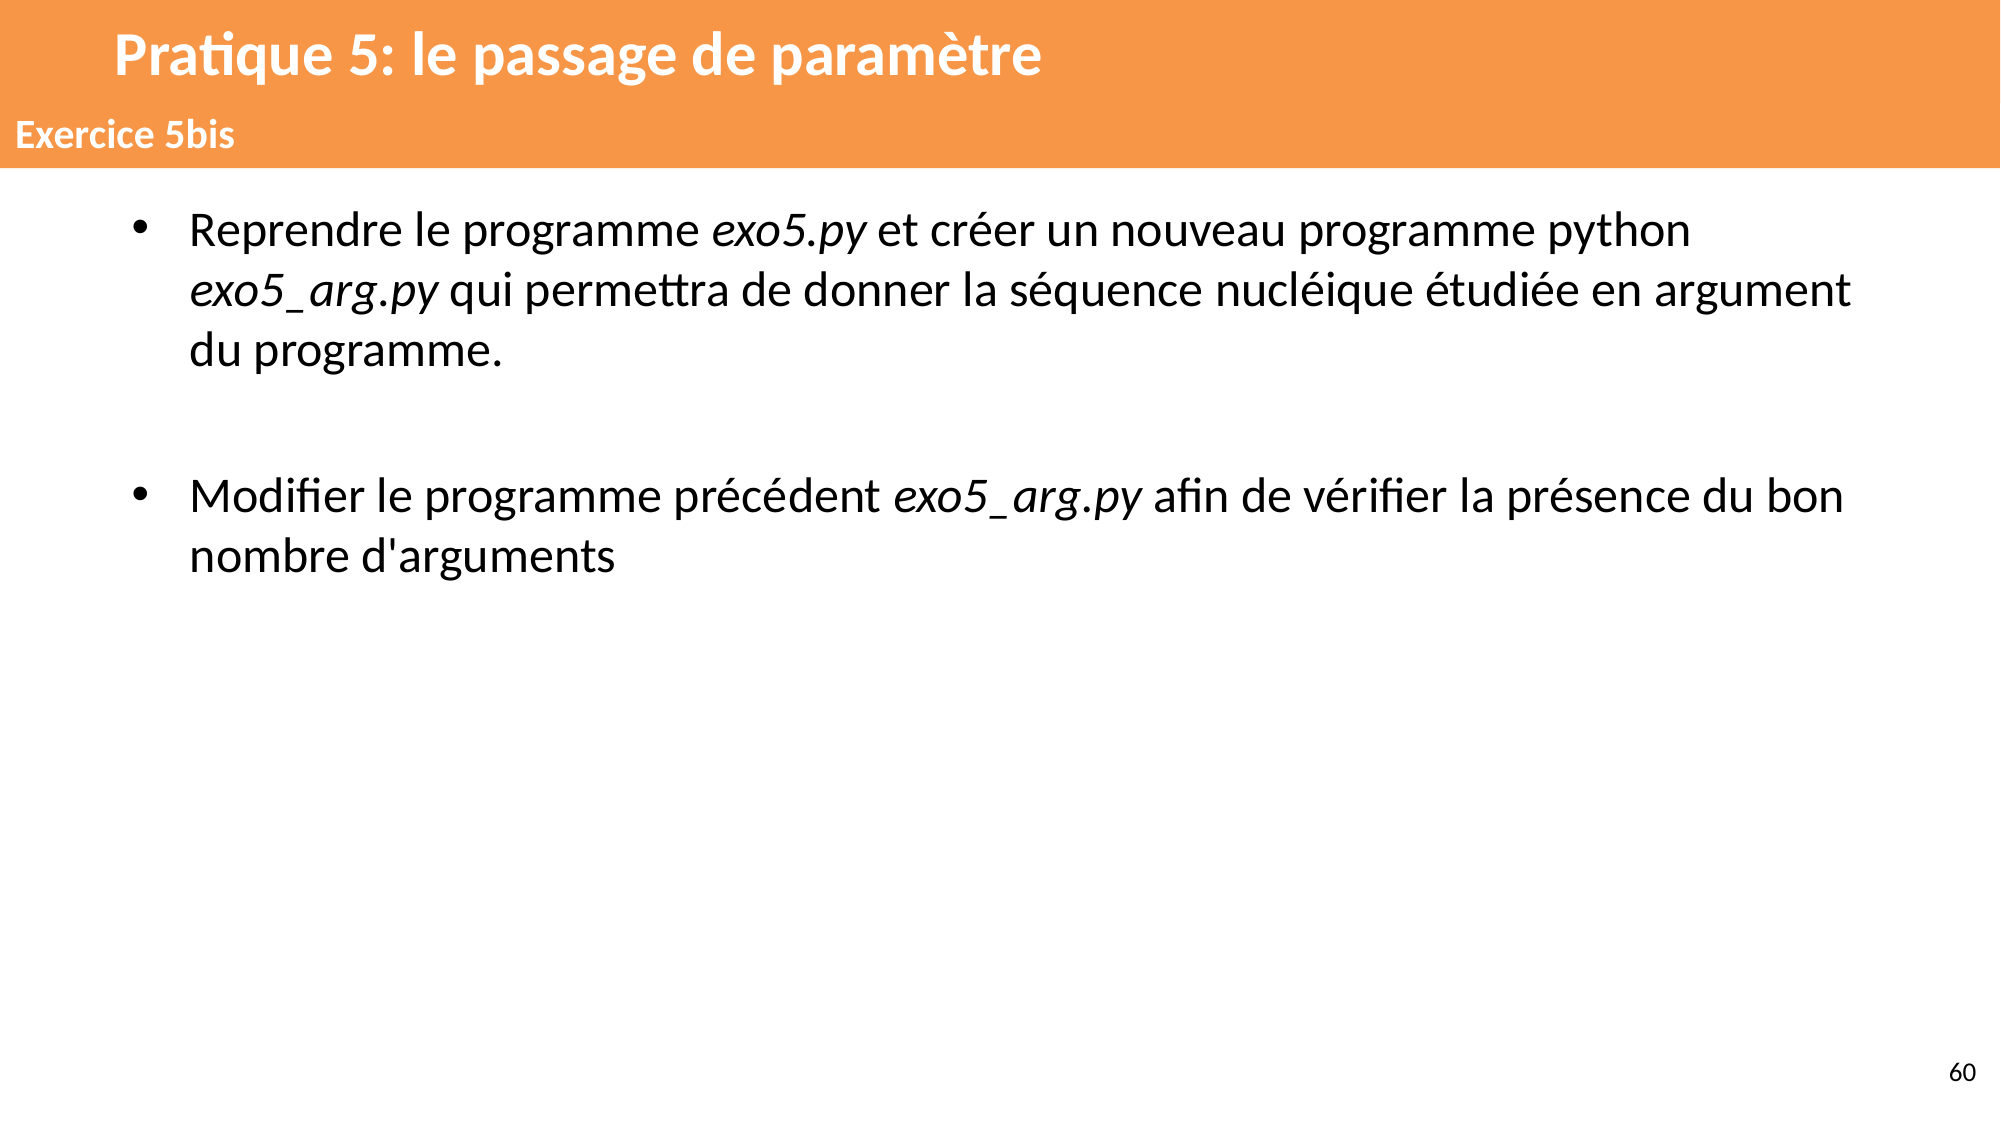

# Pratique 5: le passage de paramètre
Exercice 5bis
Reprendre le programme exo5.py et créer un nouveau programme python exo5_arg.py qui permettra de donner la séquence nucléique étudiée en argument du programme.

Modifier le programme précédent exo5_arg.py afin de vérifier la présence du bon nombre d'arguments

60